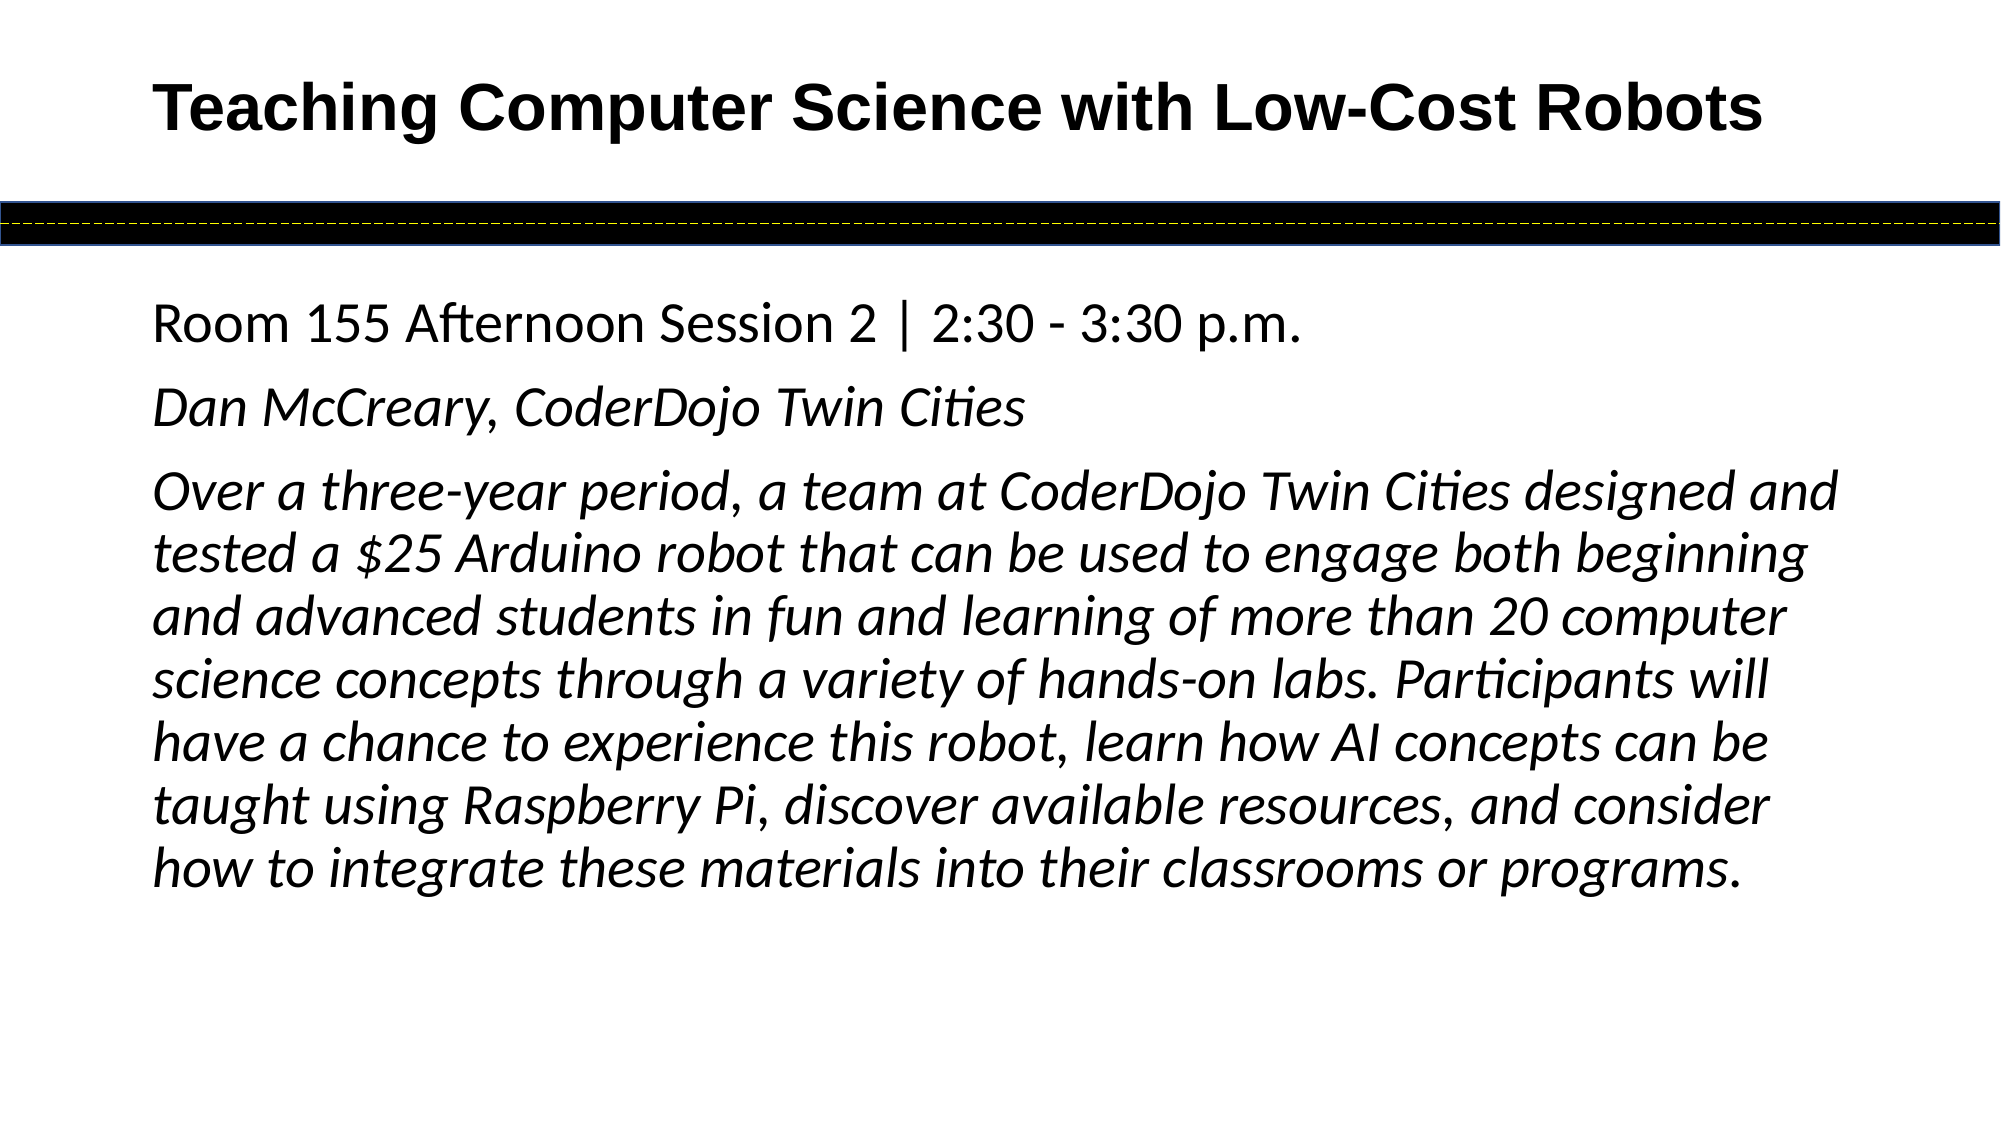

# Teaching Computer Science with Low-Cost Robots
Room 155 Afternoon Session 2 | 2:30 - 3:30 p.m.
Dan McCreary, CoderDojo Twin Cities
Over a three-year period, a team at CoderDojo Twin Cities designed and tested a $25 Arduino robot that can be used to engage both beginning and advanced students in fun and learning of more than 20 computer science concepts through a variety of hands-on labs. Participants will have a chance to experience this robot, learn how AI concepts can be taught using Raspberry Pi, discover available resources, and consider how to integrate these materials into their classrooms or programs.